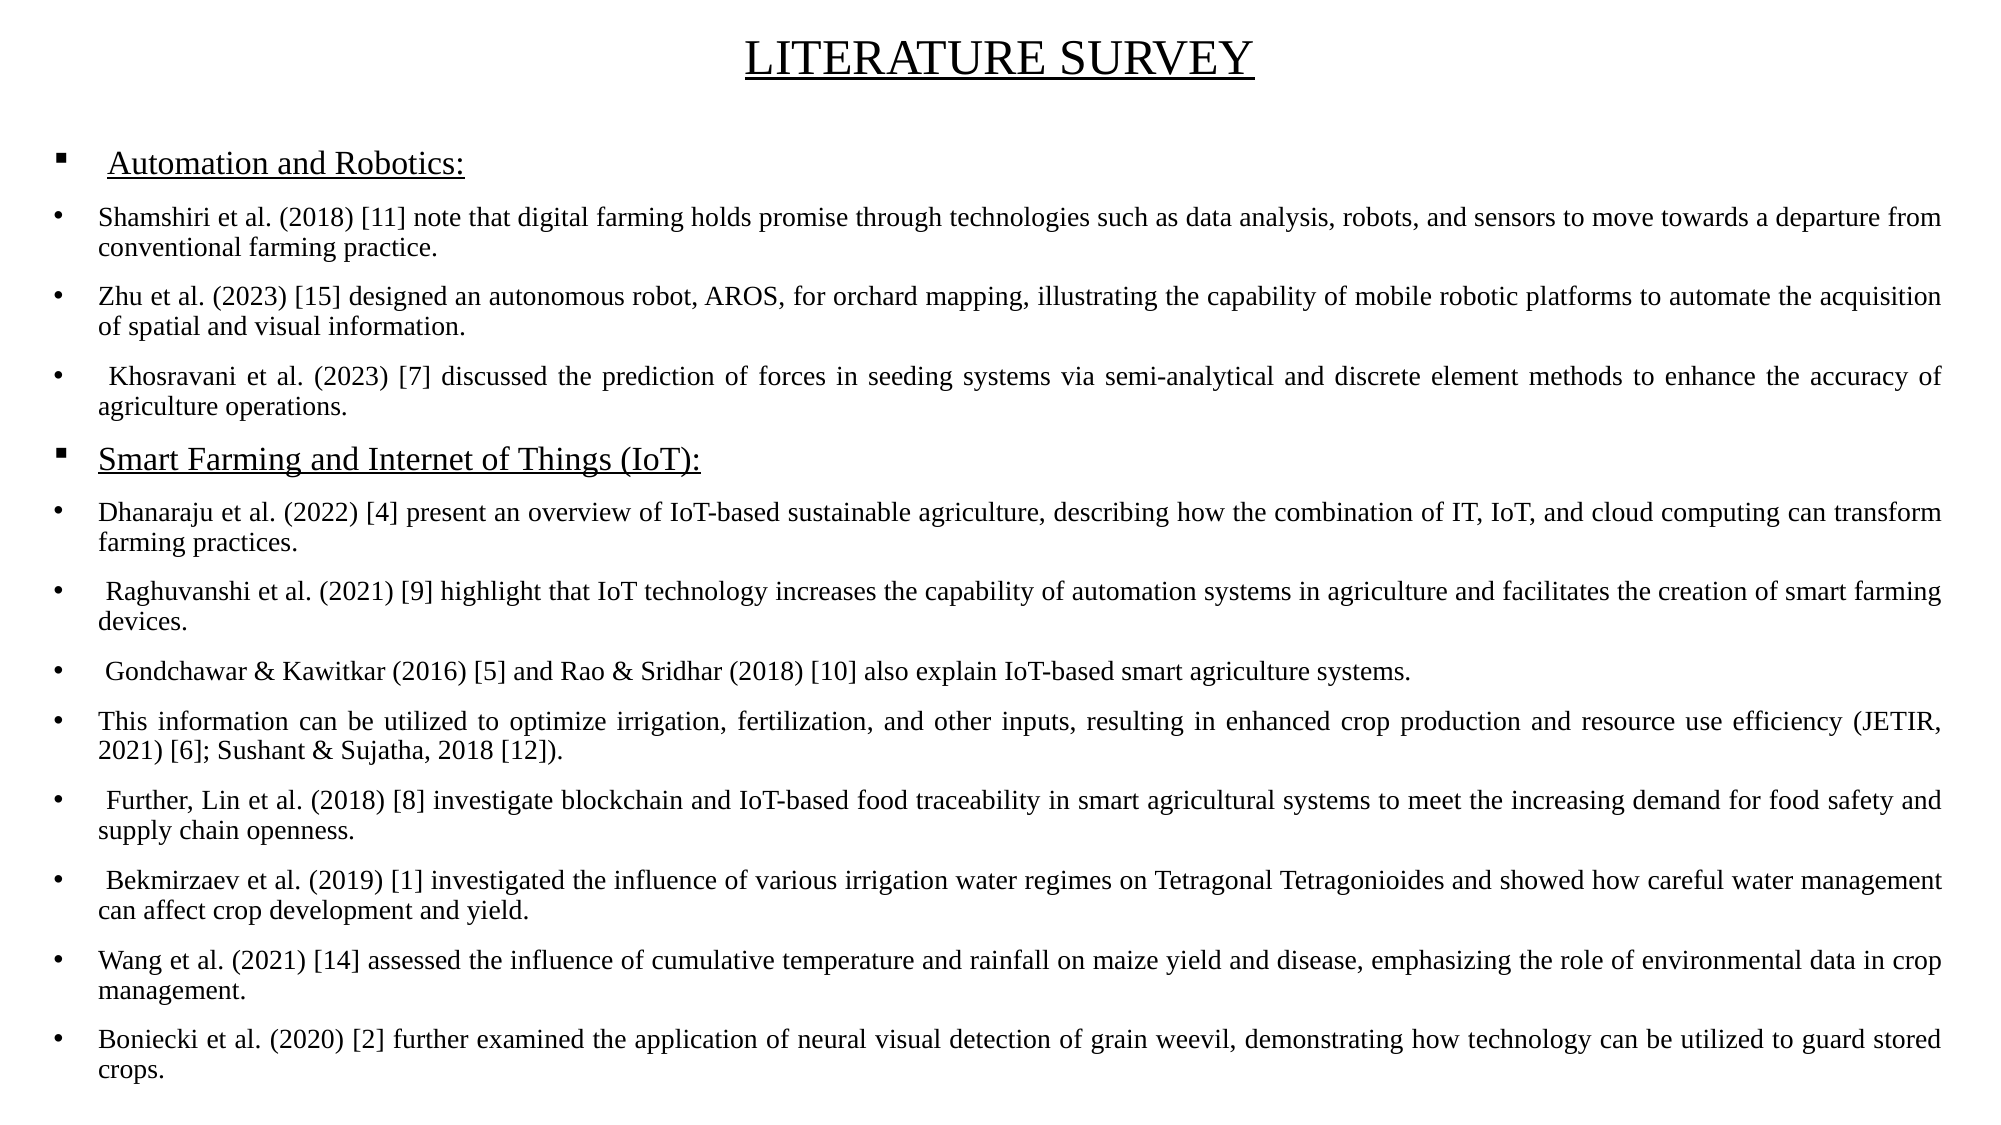

# LITERATURE SURVEY
Automation and Robotics:
Shamshiri et al. (2018) [11] note that digital farming holds promise through technologies such as data analysis, robots, and sensors to move towards a departure from conventional farming practice.
Zhu et al. (2023) [15] designed an autonomous robot, AROS, for orchard mapping, illustrating the capability of mobile robotic platforms to automate the acquisition of spatial and visual information.
 Khosravani et al. (2023) [7] discussed the prediction of forces in seeding systems via semi-analytical and discrete element methods to enhance the accuracy of agriculture operations.
Smart Farming and Internet of Things (IoT):
Dhanaraju et al. (2022) [4] present an overview of IoT-based sustainable agriculture, describing how the combination of IT, IoT, and cloud computing can transform farming practices.
 Raghuvanshi et al. (2021) [9] highlight that IoT technology increases the capability of automation systems in agriculture and facilitates the creation of smart farming devices.
 Gondchawar & Kawitkar (2016) [5] and Rao & Sridhar (2018) [10] also explain IoT-based smart agriculture systems.
This information can be utilized to optimize irrigation, fertilization, and other inputs, resulting in enhanced crop production and resource use efficiency (JETIR, 2021) [6]; Sushant & Sujatha, 2018 [12]).
 Further, Lin et al. (2018) [8] investigate blockchain and IoT-based food traceability in smart agricultural systems to meet the increasing demand for food safety and supply chain openness.
 Bekmirzaev et al. (2019) [1] investigated the influence of various irrigation water regimes on Tetragonal Tetragonioides and showed how careful water management can affect crop development and yield.
Wang et al. (2021) [14] assessed the influence of cumulative temperature and rainfall on maize yield and disease, emphasizing the role of environmental data in crop management.
Boniecki et al. (2020) [2] further examined the application of neural visual detection of grain weevil, demonstrating how technology can be utilized to guard stored crops.